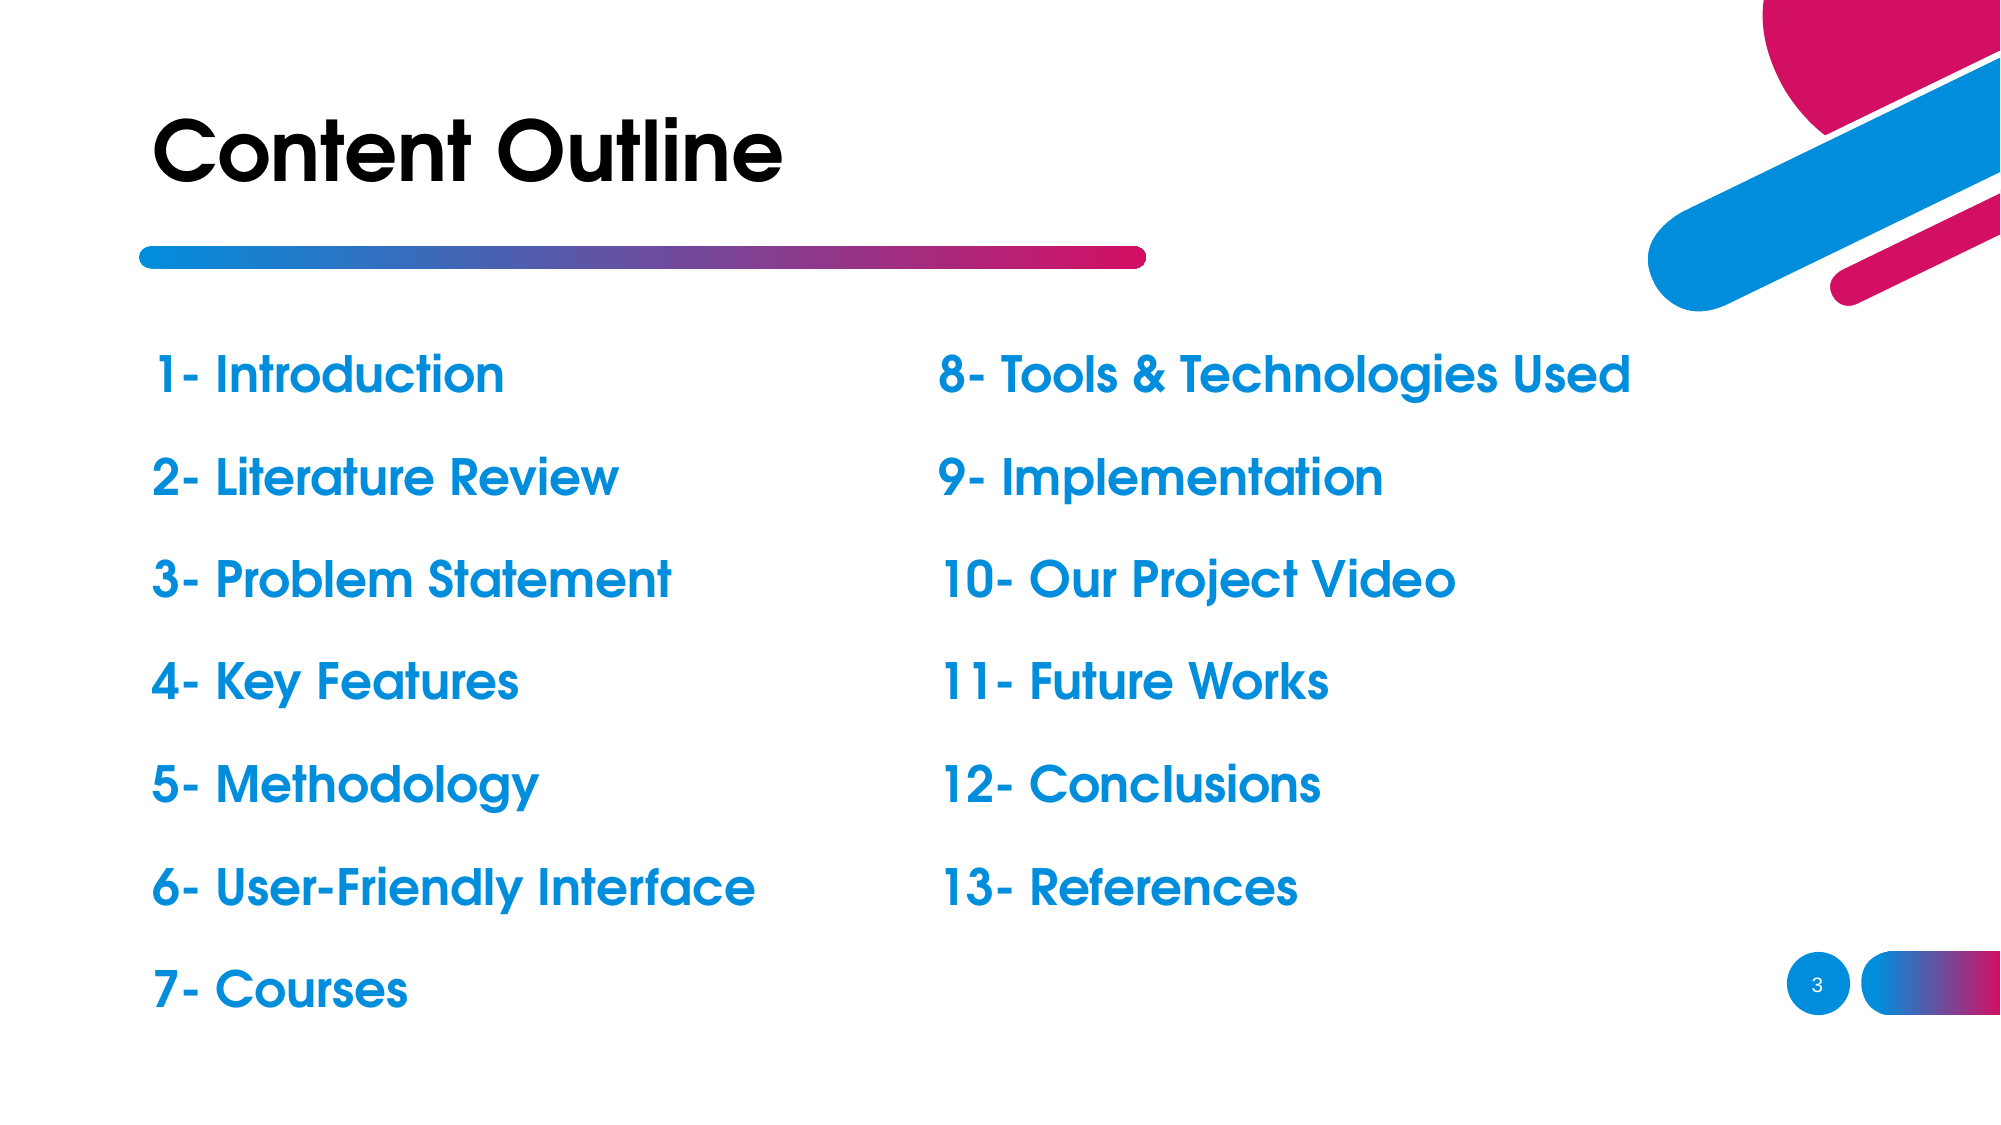

# Content Outline

1- Introduction
2- Literature Review
3- Problem Statement
4- Key Features
5- Methodology
6- User-Friendly Interface
7- Courses

8- Tools & Technologies Used
9- Implementation
10- Our Project Video
11- Future Works
12- Conclusions
13- References
3